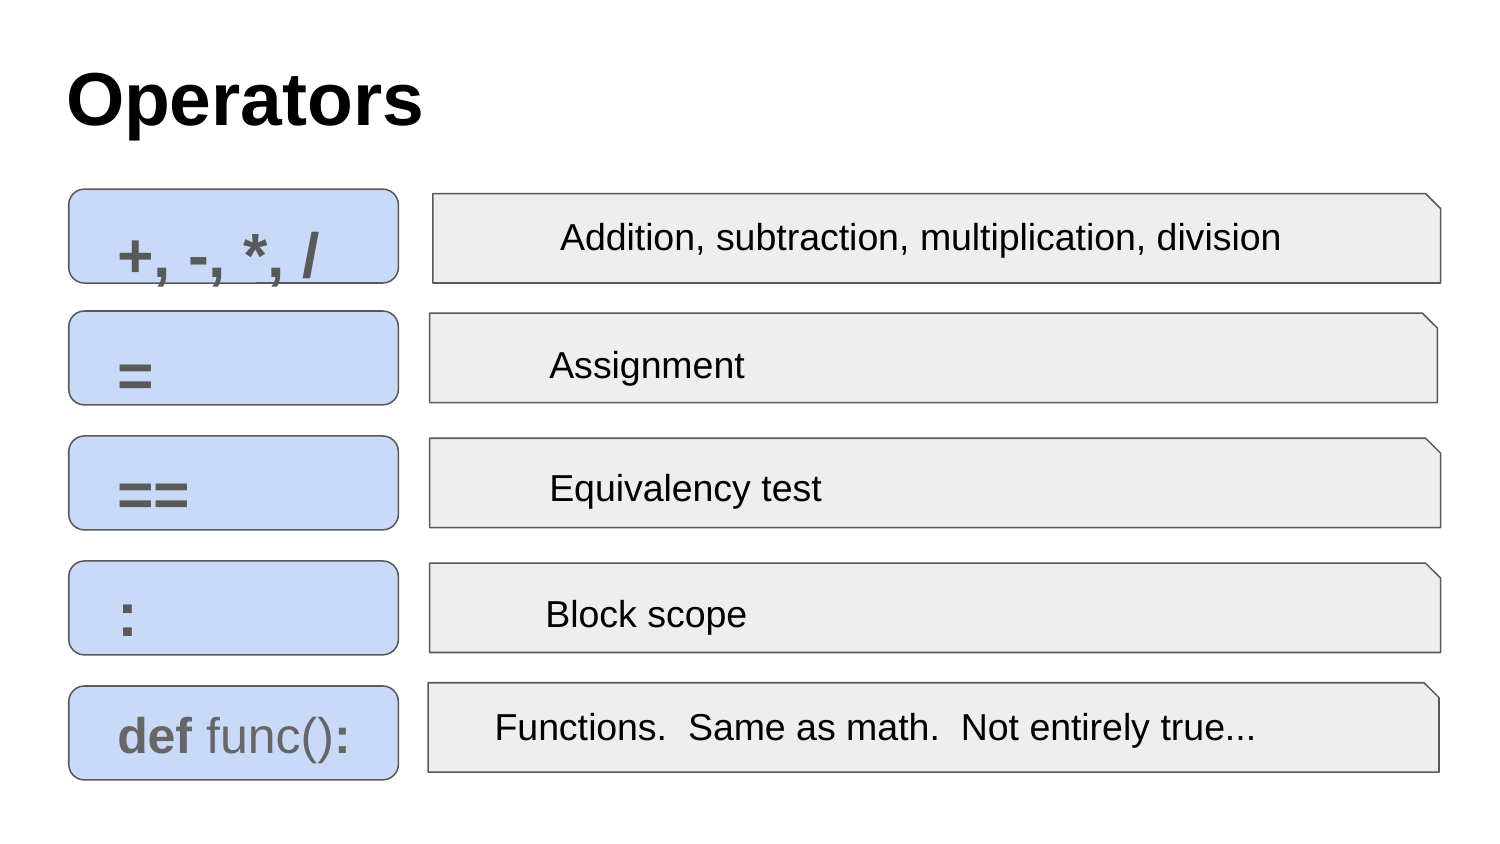

# Operators

+, -, *, /
=
==
:

Addition, subtraction, multiplication, division

Assignment

Equivalency test

Block scope

def func():
Functions.  Same as math.  Not entirely true...